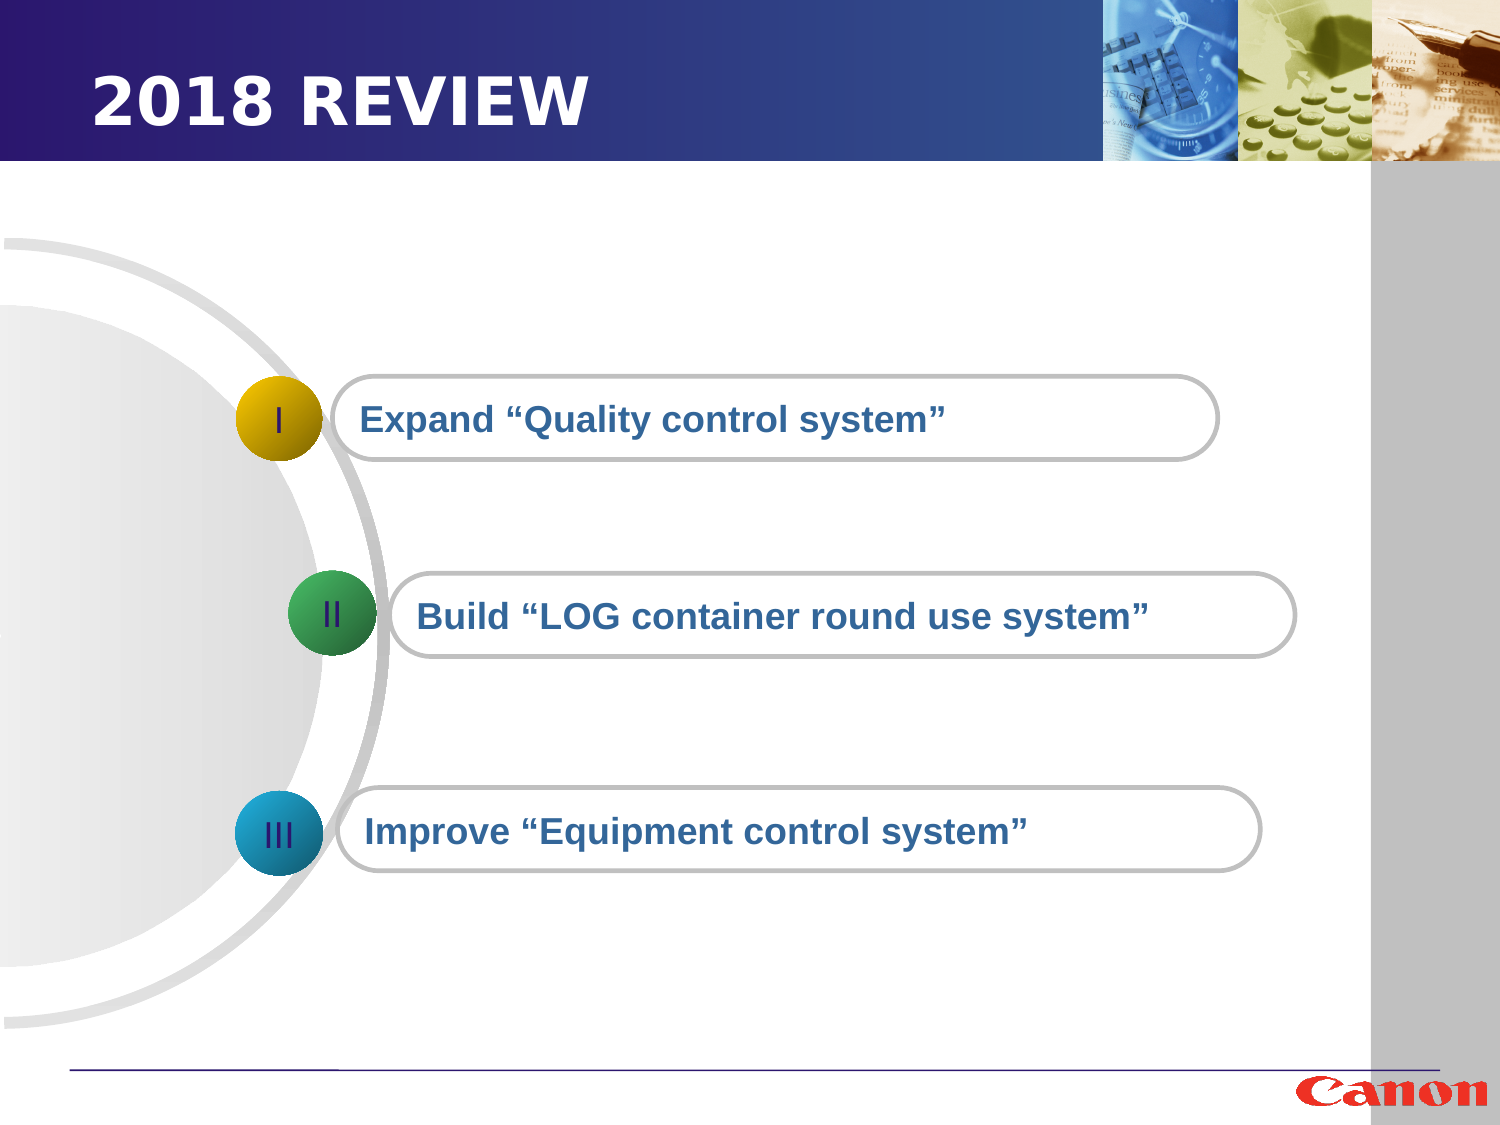

# 2018 REVIEW

I
Expand “Quality control system”
II
Build “LOG container round use system”
Improve “Equipment control system”
III